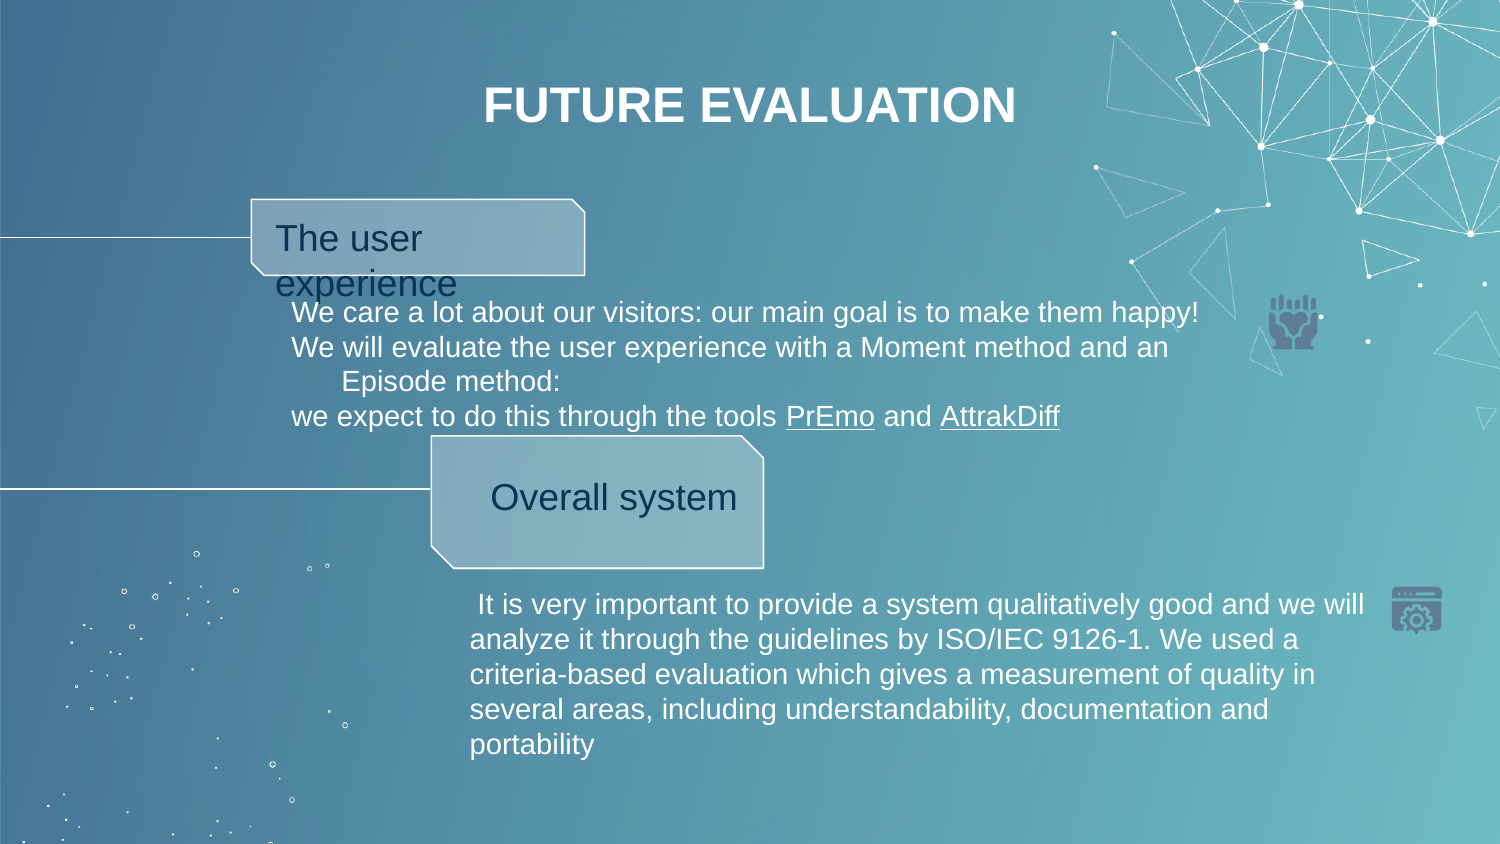

# FUTURE EVALUATION
The user experience

We care a lot about our visitors: our main goal is to make them happy!
We will evaluate the user experience with a Moment method and an Episode method:
we expect to do this through the tools PrEmo and AttrakDiff

Overall system
       It is very important to provide a system qualitatively good and we will analyze it through the guidelines by ISO/IEC 9126-1. We used a criteria-based evaluation which gives a measurement of quality in several areas, including understandability, documentation and portability